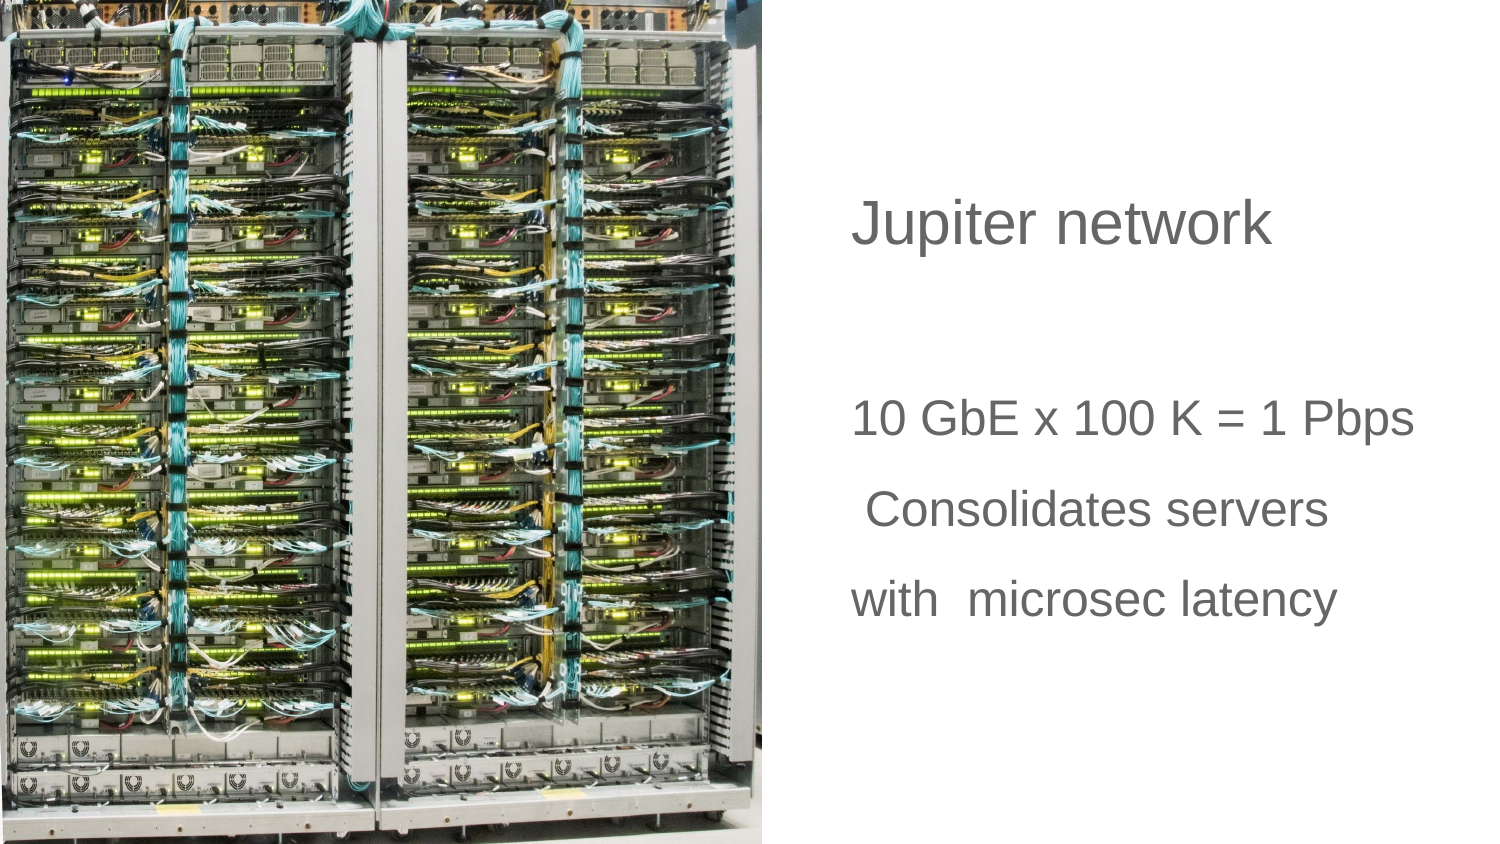

# Jupiter network
10 GbE x 100 K = 1 Pbps  Consolidates servers with  microsec latency
Department of IT
26